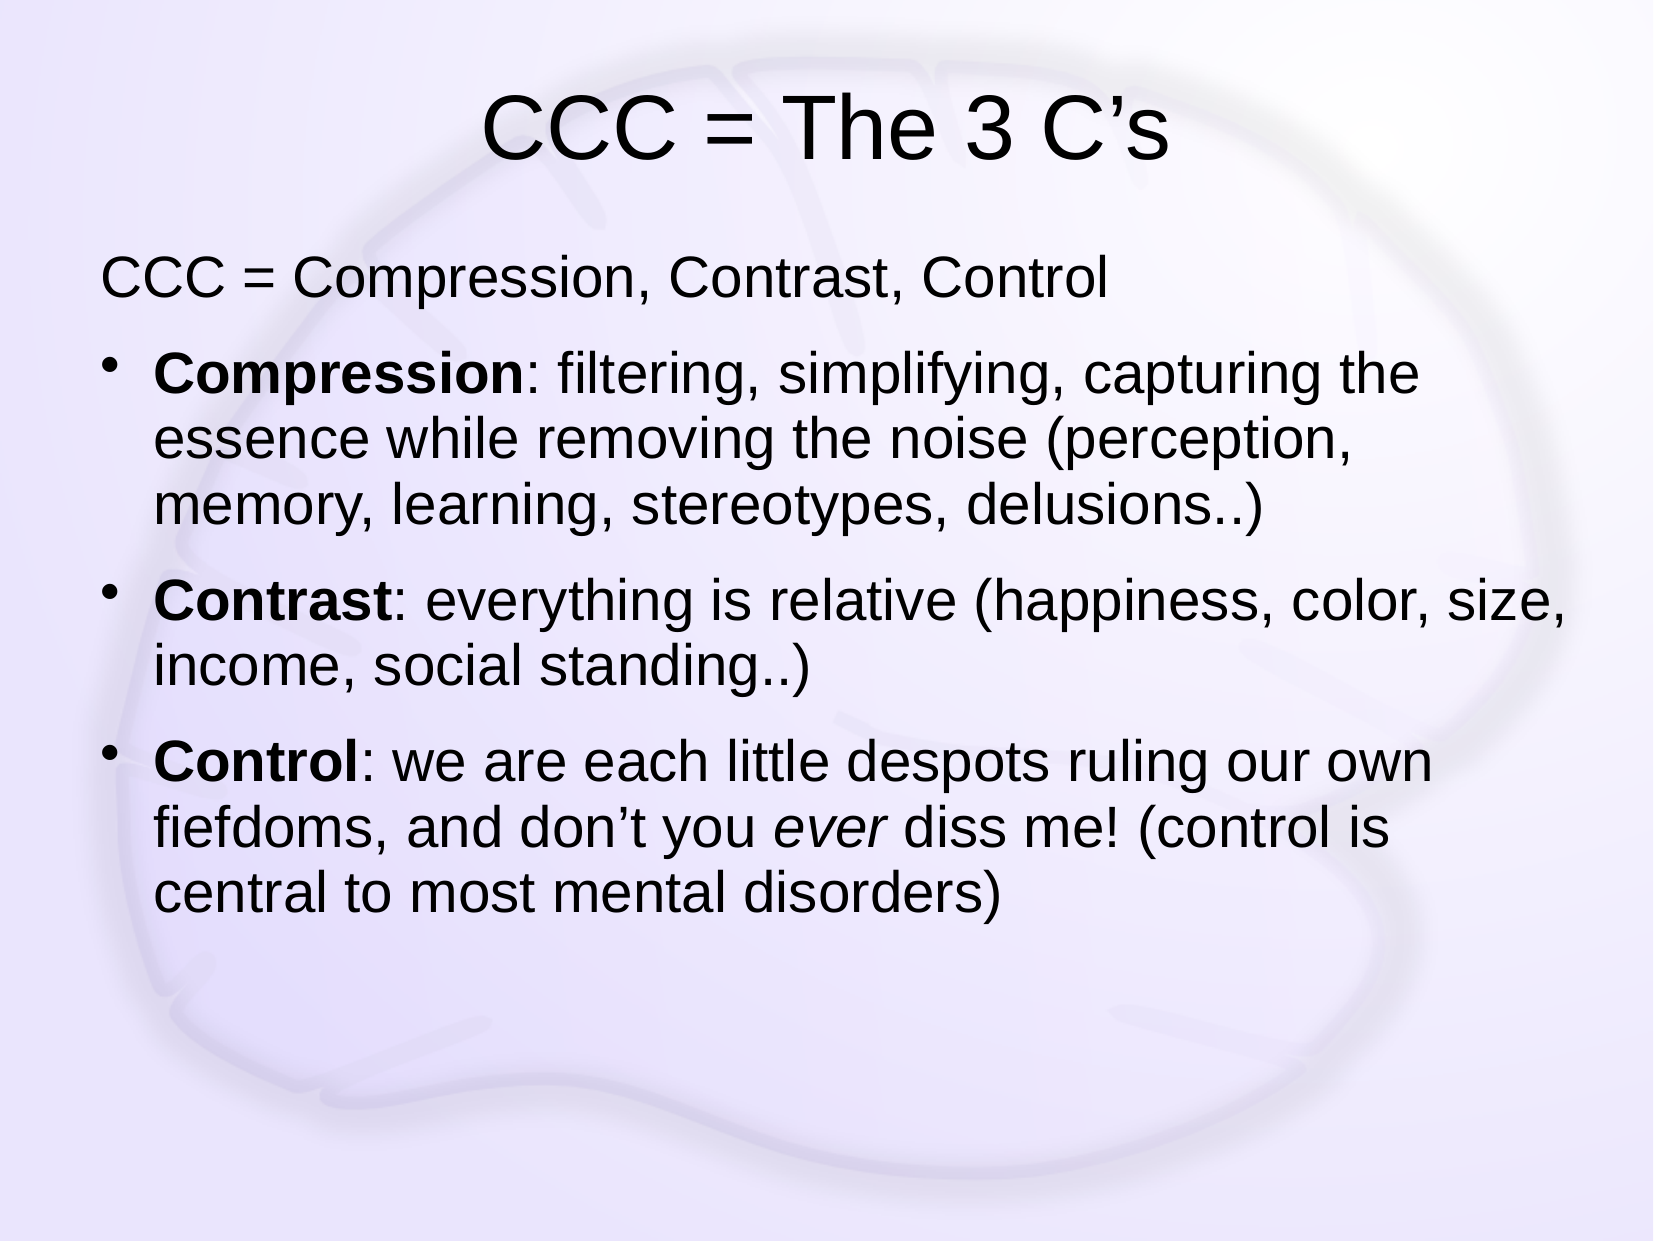

# CCC = The 3 C’s
CCC = Compression, Contrast, Control
Compression: filtering, simplifying, capturing the essence while removing the noise (perception, memory, learning, stereotypes, delusions..)
Contrast: everything is relative (happiness, color, size, income, social standing..)
Control: we are each little despots ruling our own fiefdoms, and don’t you ever diss me! (control is central to most mental disorders)